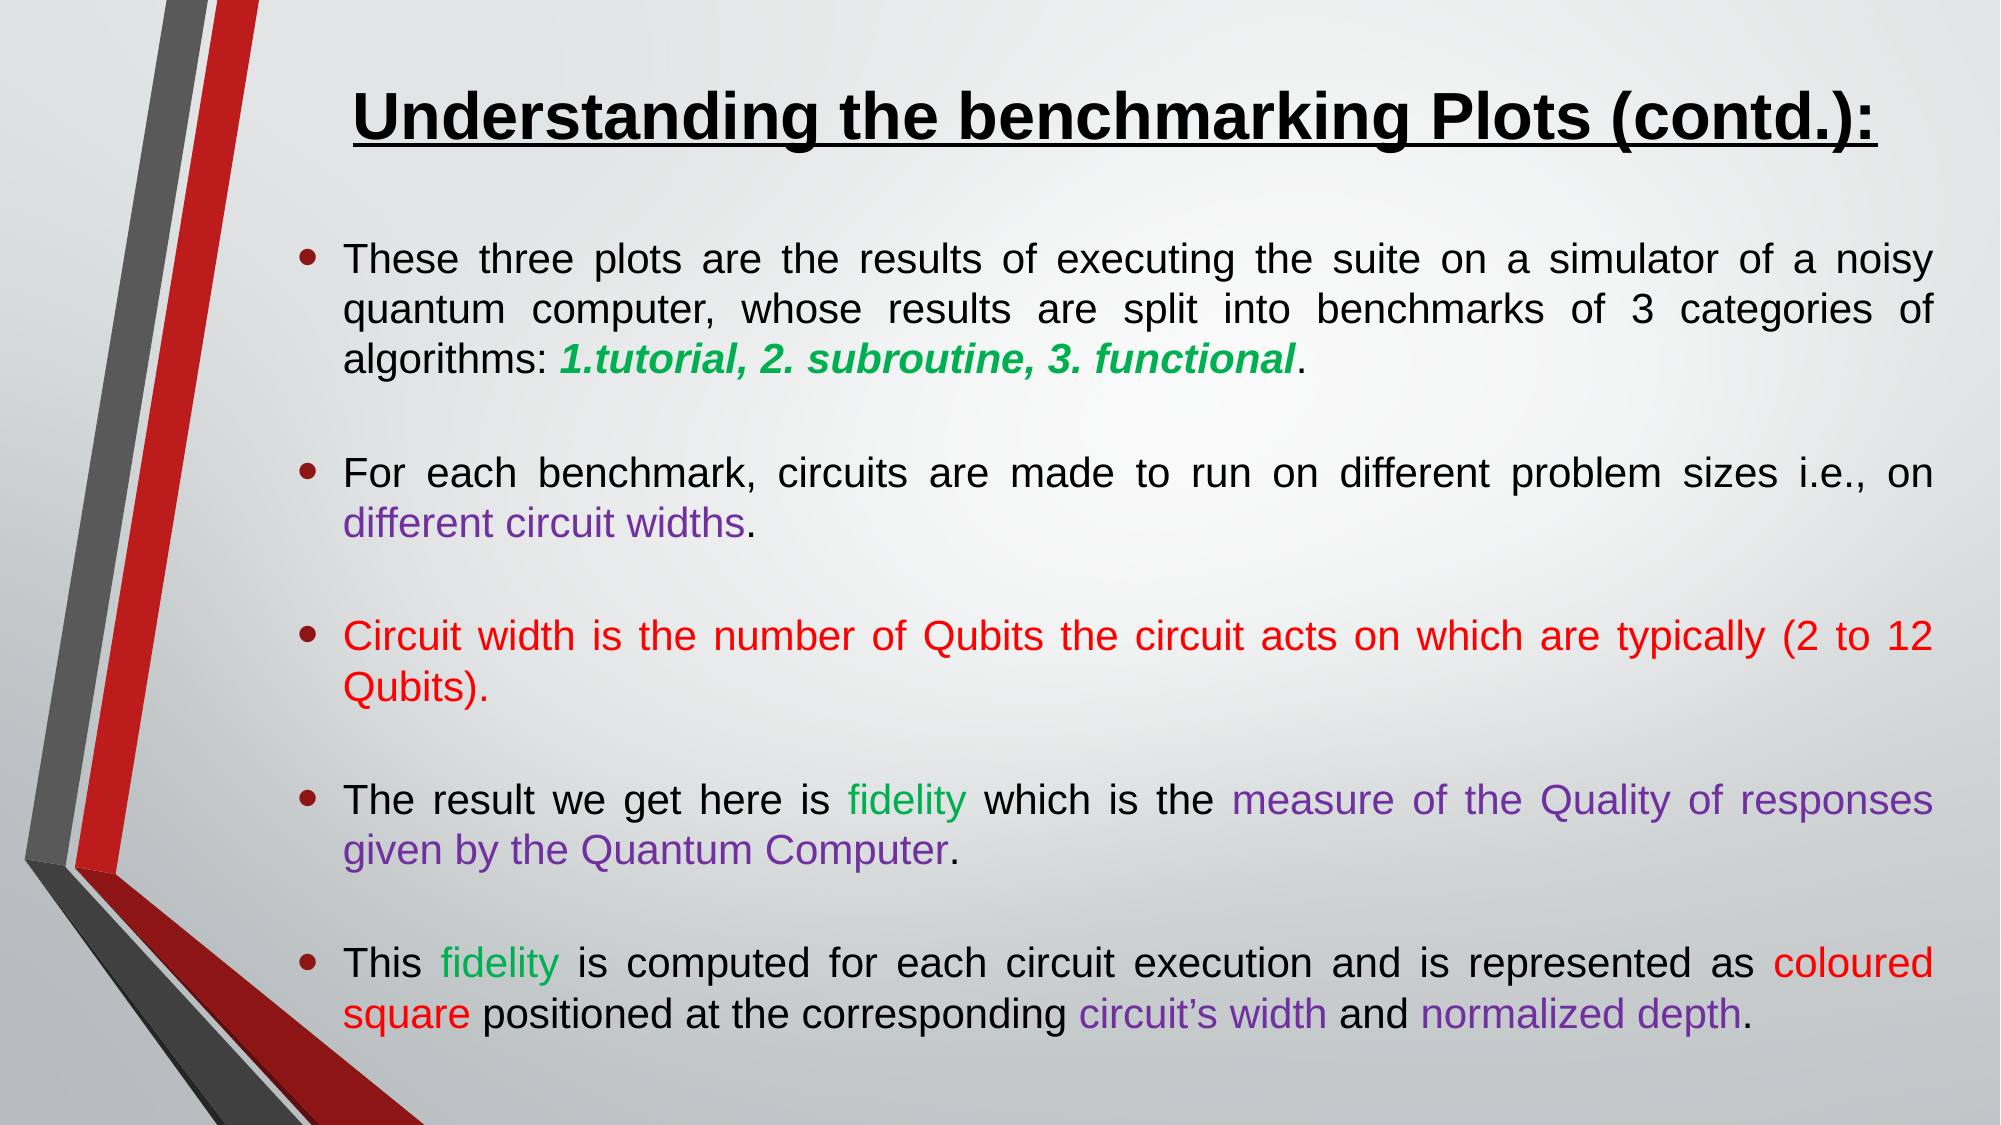

# Understanding the benchmarking Plots (contd.):
These three plots are the results of executing the suite on a simulator of a noisy quantum computer, whose results are split into benchmarks of 3 categories of algorithms: 1.tutorial, 2. subroutine, 3. functional.

For each benchmark, circuits are made to run on different problem sizes i.e., on different circuit widths.

Circuit width is the number of Qubits the circuit acts on which are typically (2 to 12 Qubits).

The result we get here is fidelity which is the measure of the Quality of responses given by the Quantum Computer.

This fidelity is computed for each circuit execution and is represented as coloured square positioned at the corresponding circuit’s width and normalized depth.